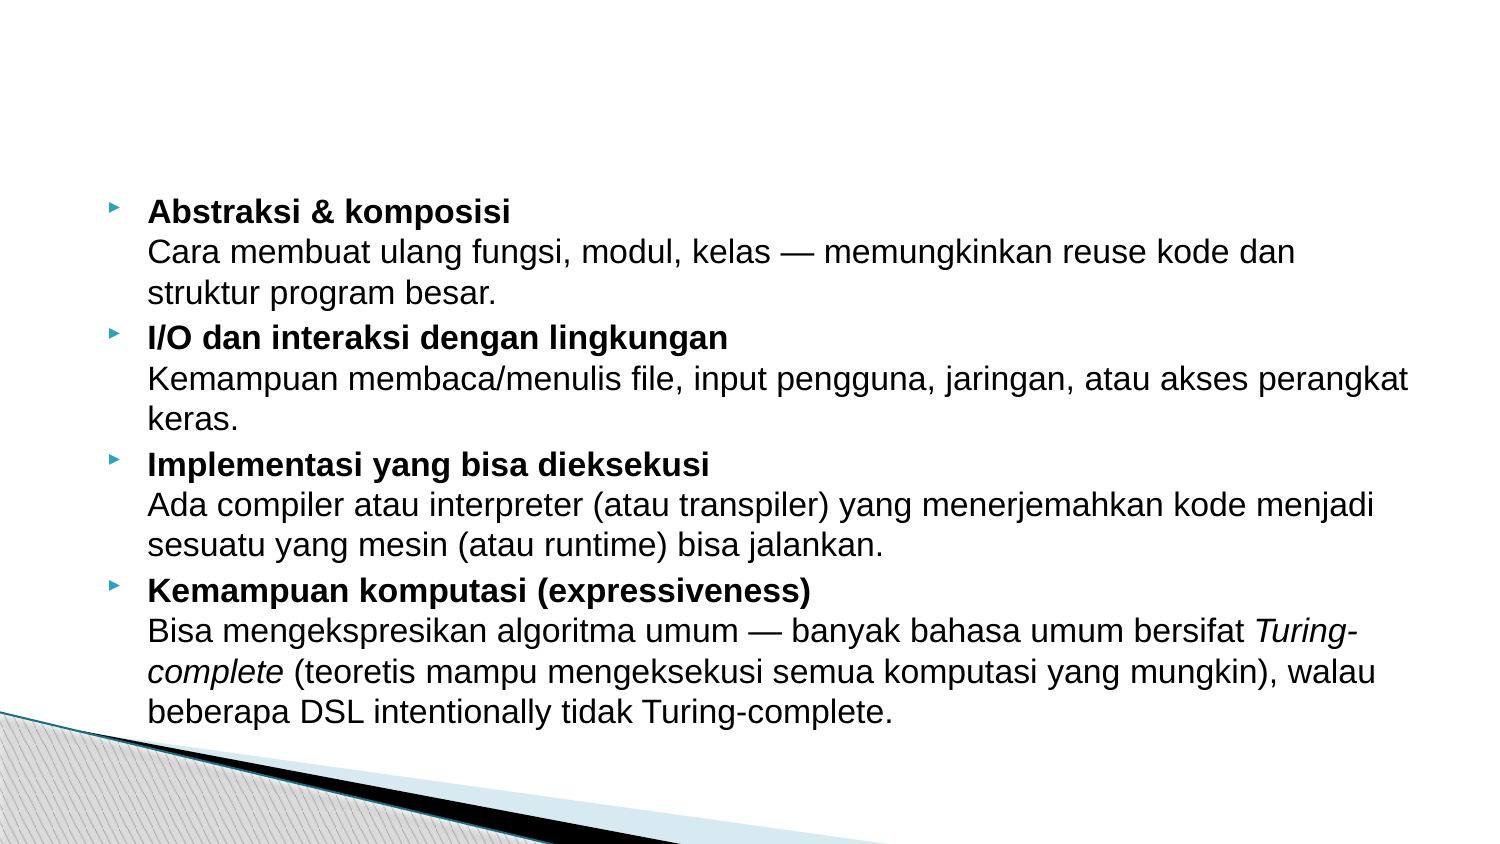

Abstraksi & komposisi
Cara membuat ulang fungsi, modul, kelas — memungkinkan reuse kode dan struktur program besar.
I/O dan interaksi dengan lingkungan
Kemampuan membaca/menulis file, input pengguna, jaringan, atau akses perangkat keras.
Implementasi yang bisa dieksekusi
Ada compiler atau interpreter (atau transpiler) yang menerjemahkan kode menjadi sesuatu yang mesin (atau runtime) bisa jalankan.
Kemampuan komputasi (expressiveness)
Bisa mengekspresikan algoritma umum — banyak bahasa umum bersifat Turing-complete (teoretis mampu mengeksekusi semua komputasi yang mungkin), walau beberapa DSL intentionally tidak Turing-complete.